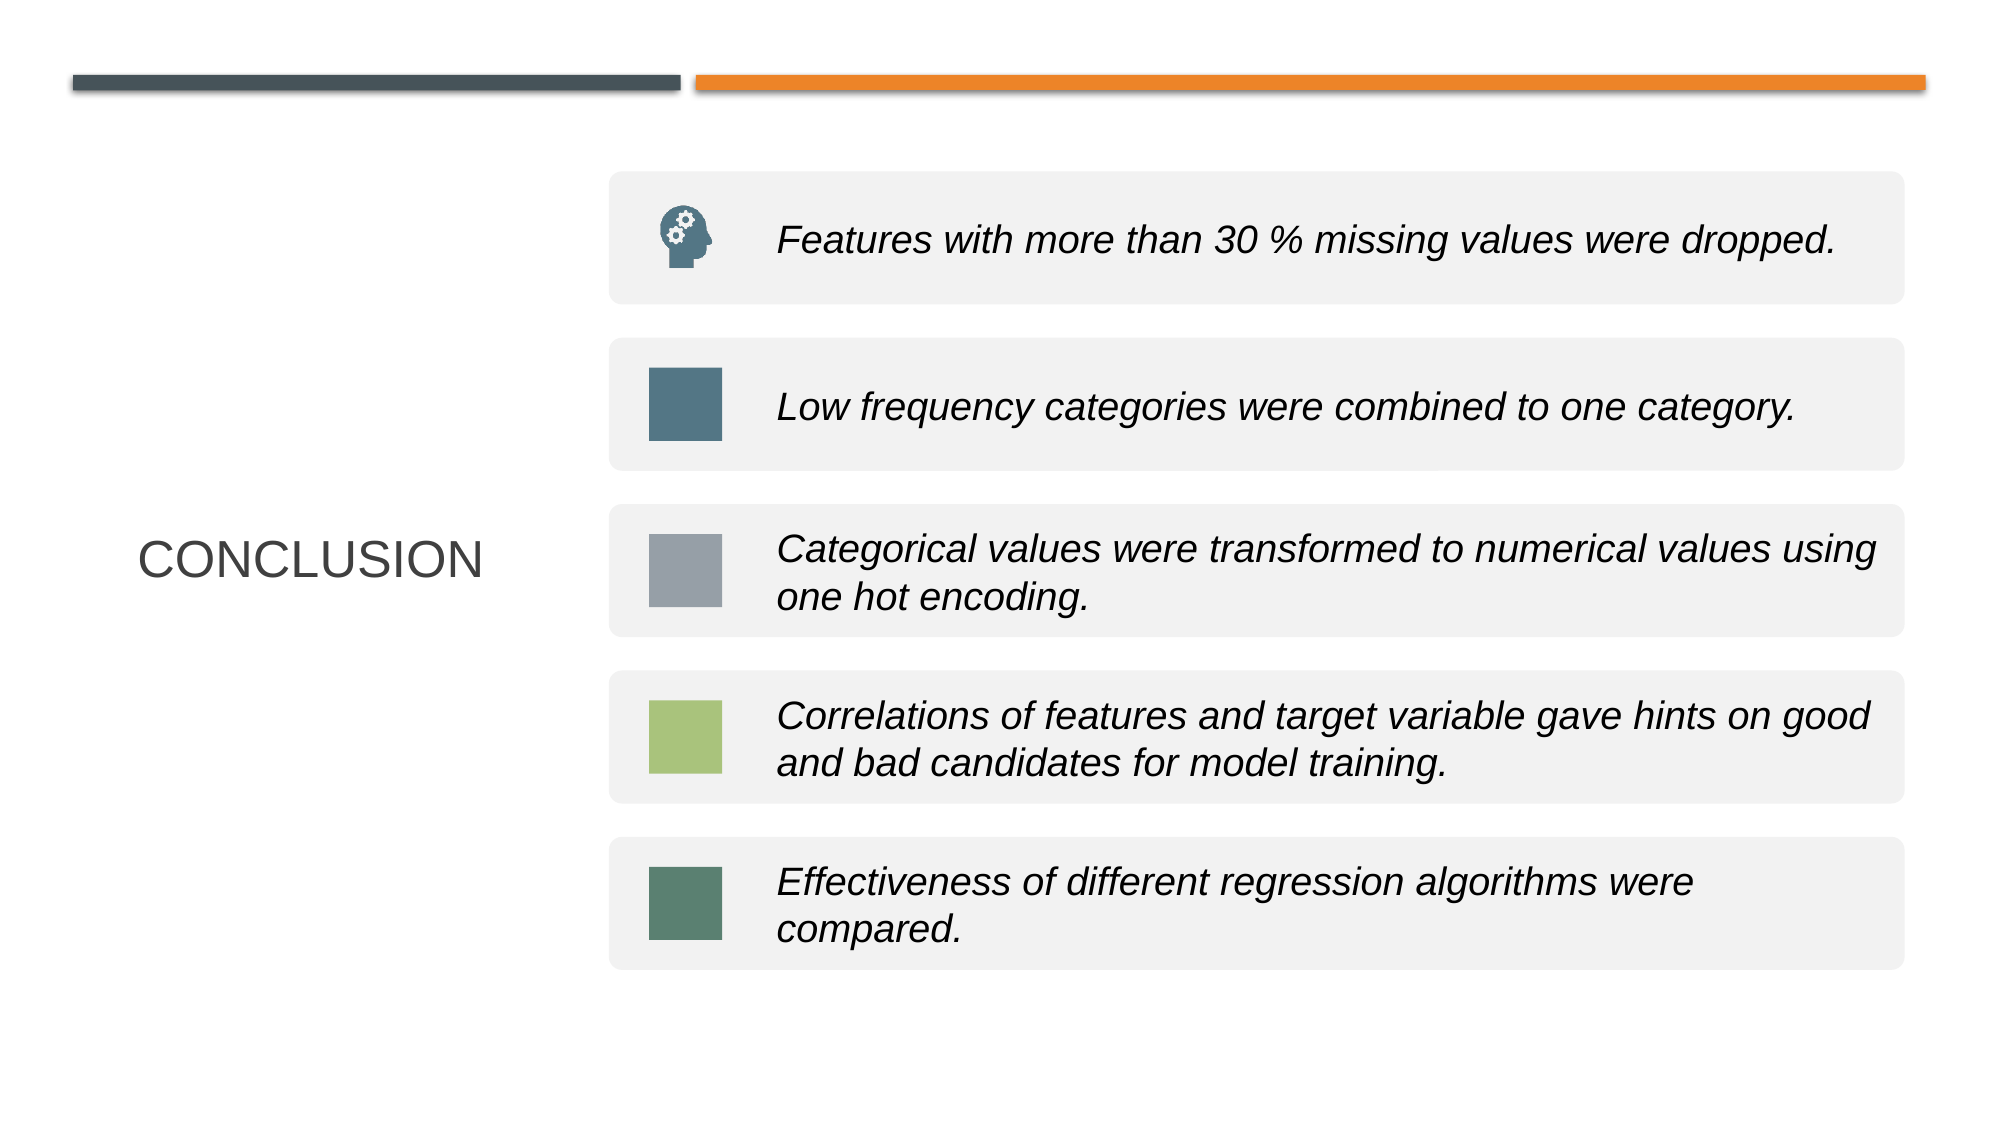

# Conclusion
Features with more than 30 % missing values were dropped.
Low frequency categories were combined to one category.
Categorical values were transformed to numerical values using one hot encoding.
Correlations of features and target variable gave hints on good and bad candidates for model training.
Effectiveness of different regression algorithms were compared.